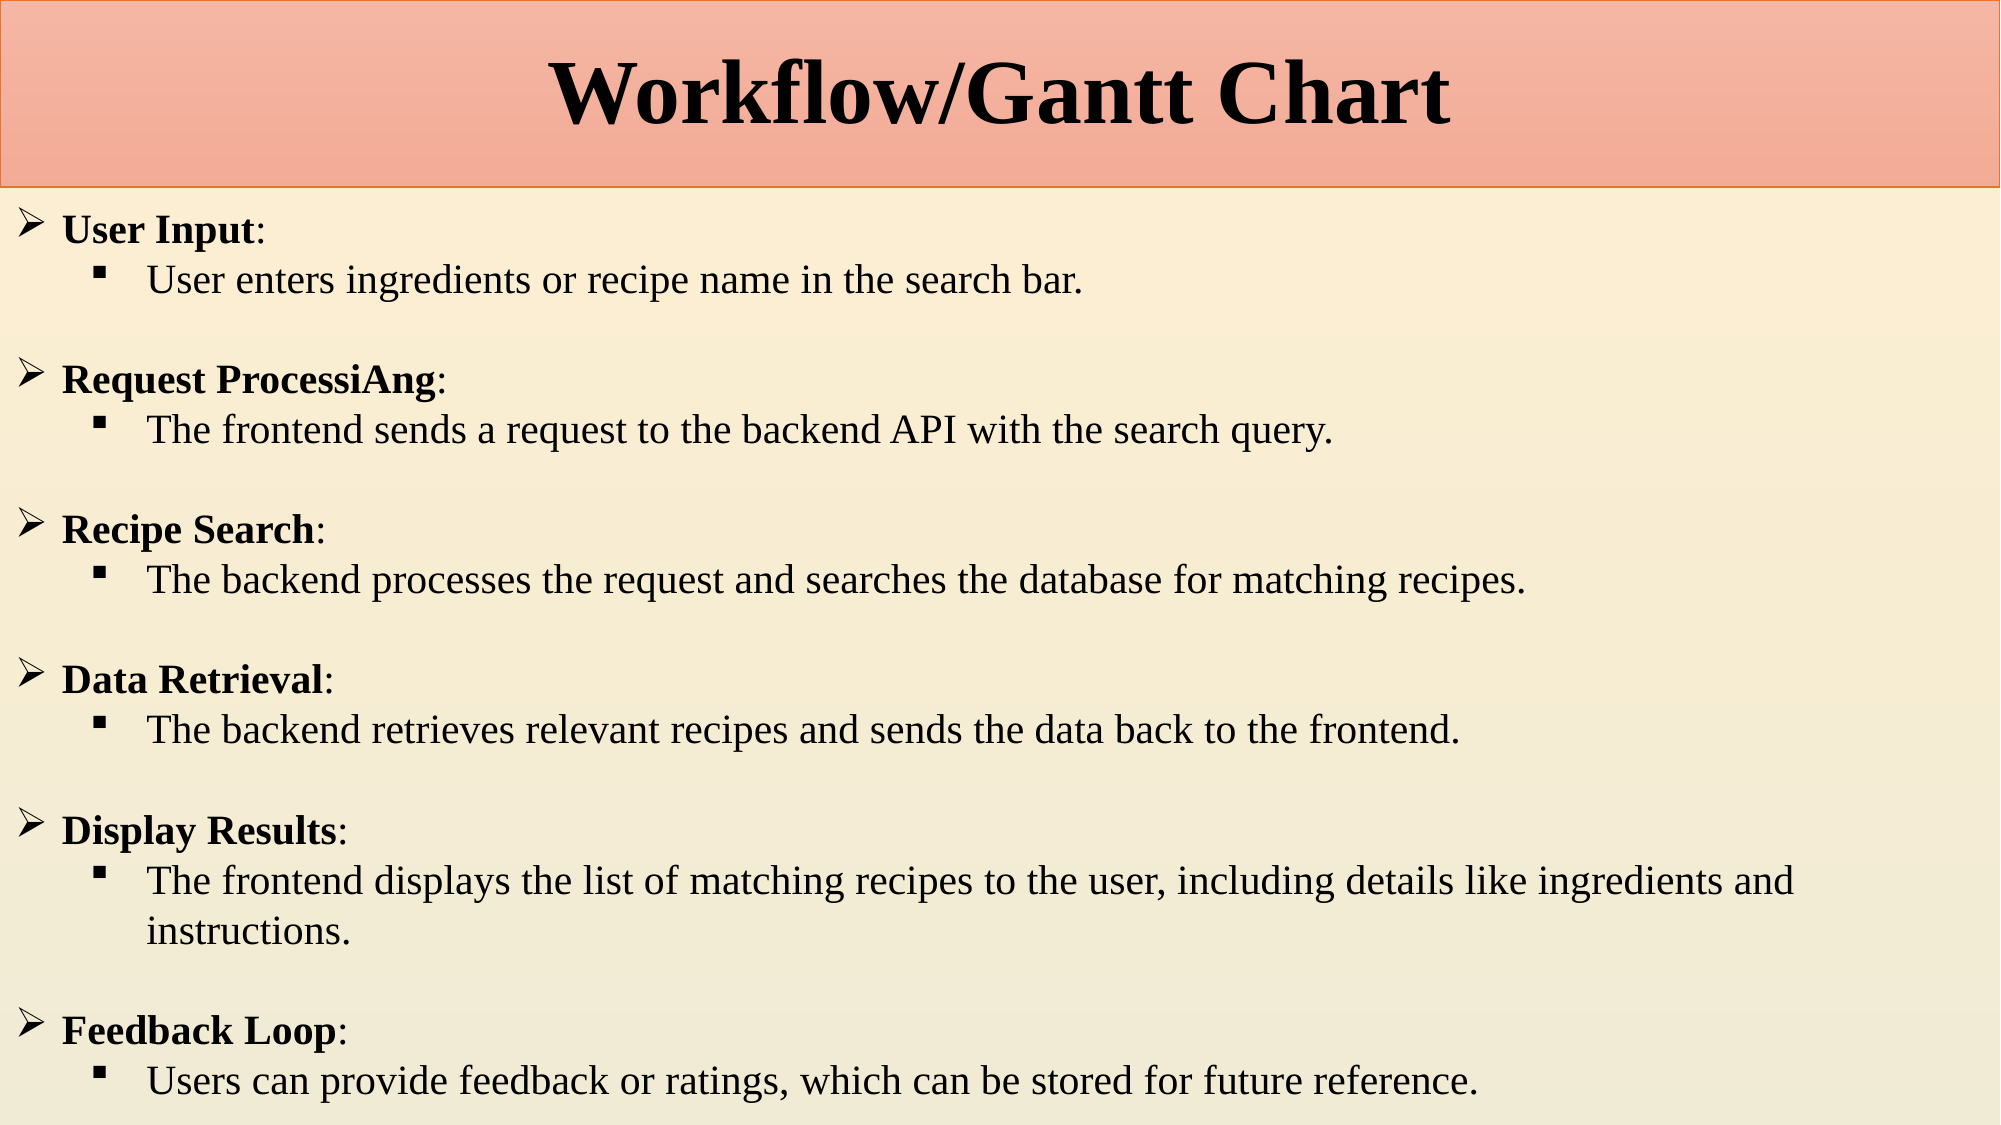

# Workflow/Gantt Chart

User Input:
User enters ingredients or recipe name in the search bar.

Request ProcessiAng:
The frontend sends a request to the backend API with the search query.

Recipe Search:
The backend processes the request and searches the database for matching recipes.

Data Retrieval:
The backend retrieves relevant recipes and sends the data back to the frontend.

Display Results:
The frontend displays the list of matching recipes to the user, including details like ingredients and instructions.

Feedback Loop:
Users can provide feedback or ratings, which can be stored for future reference.